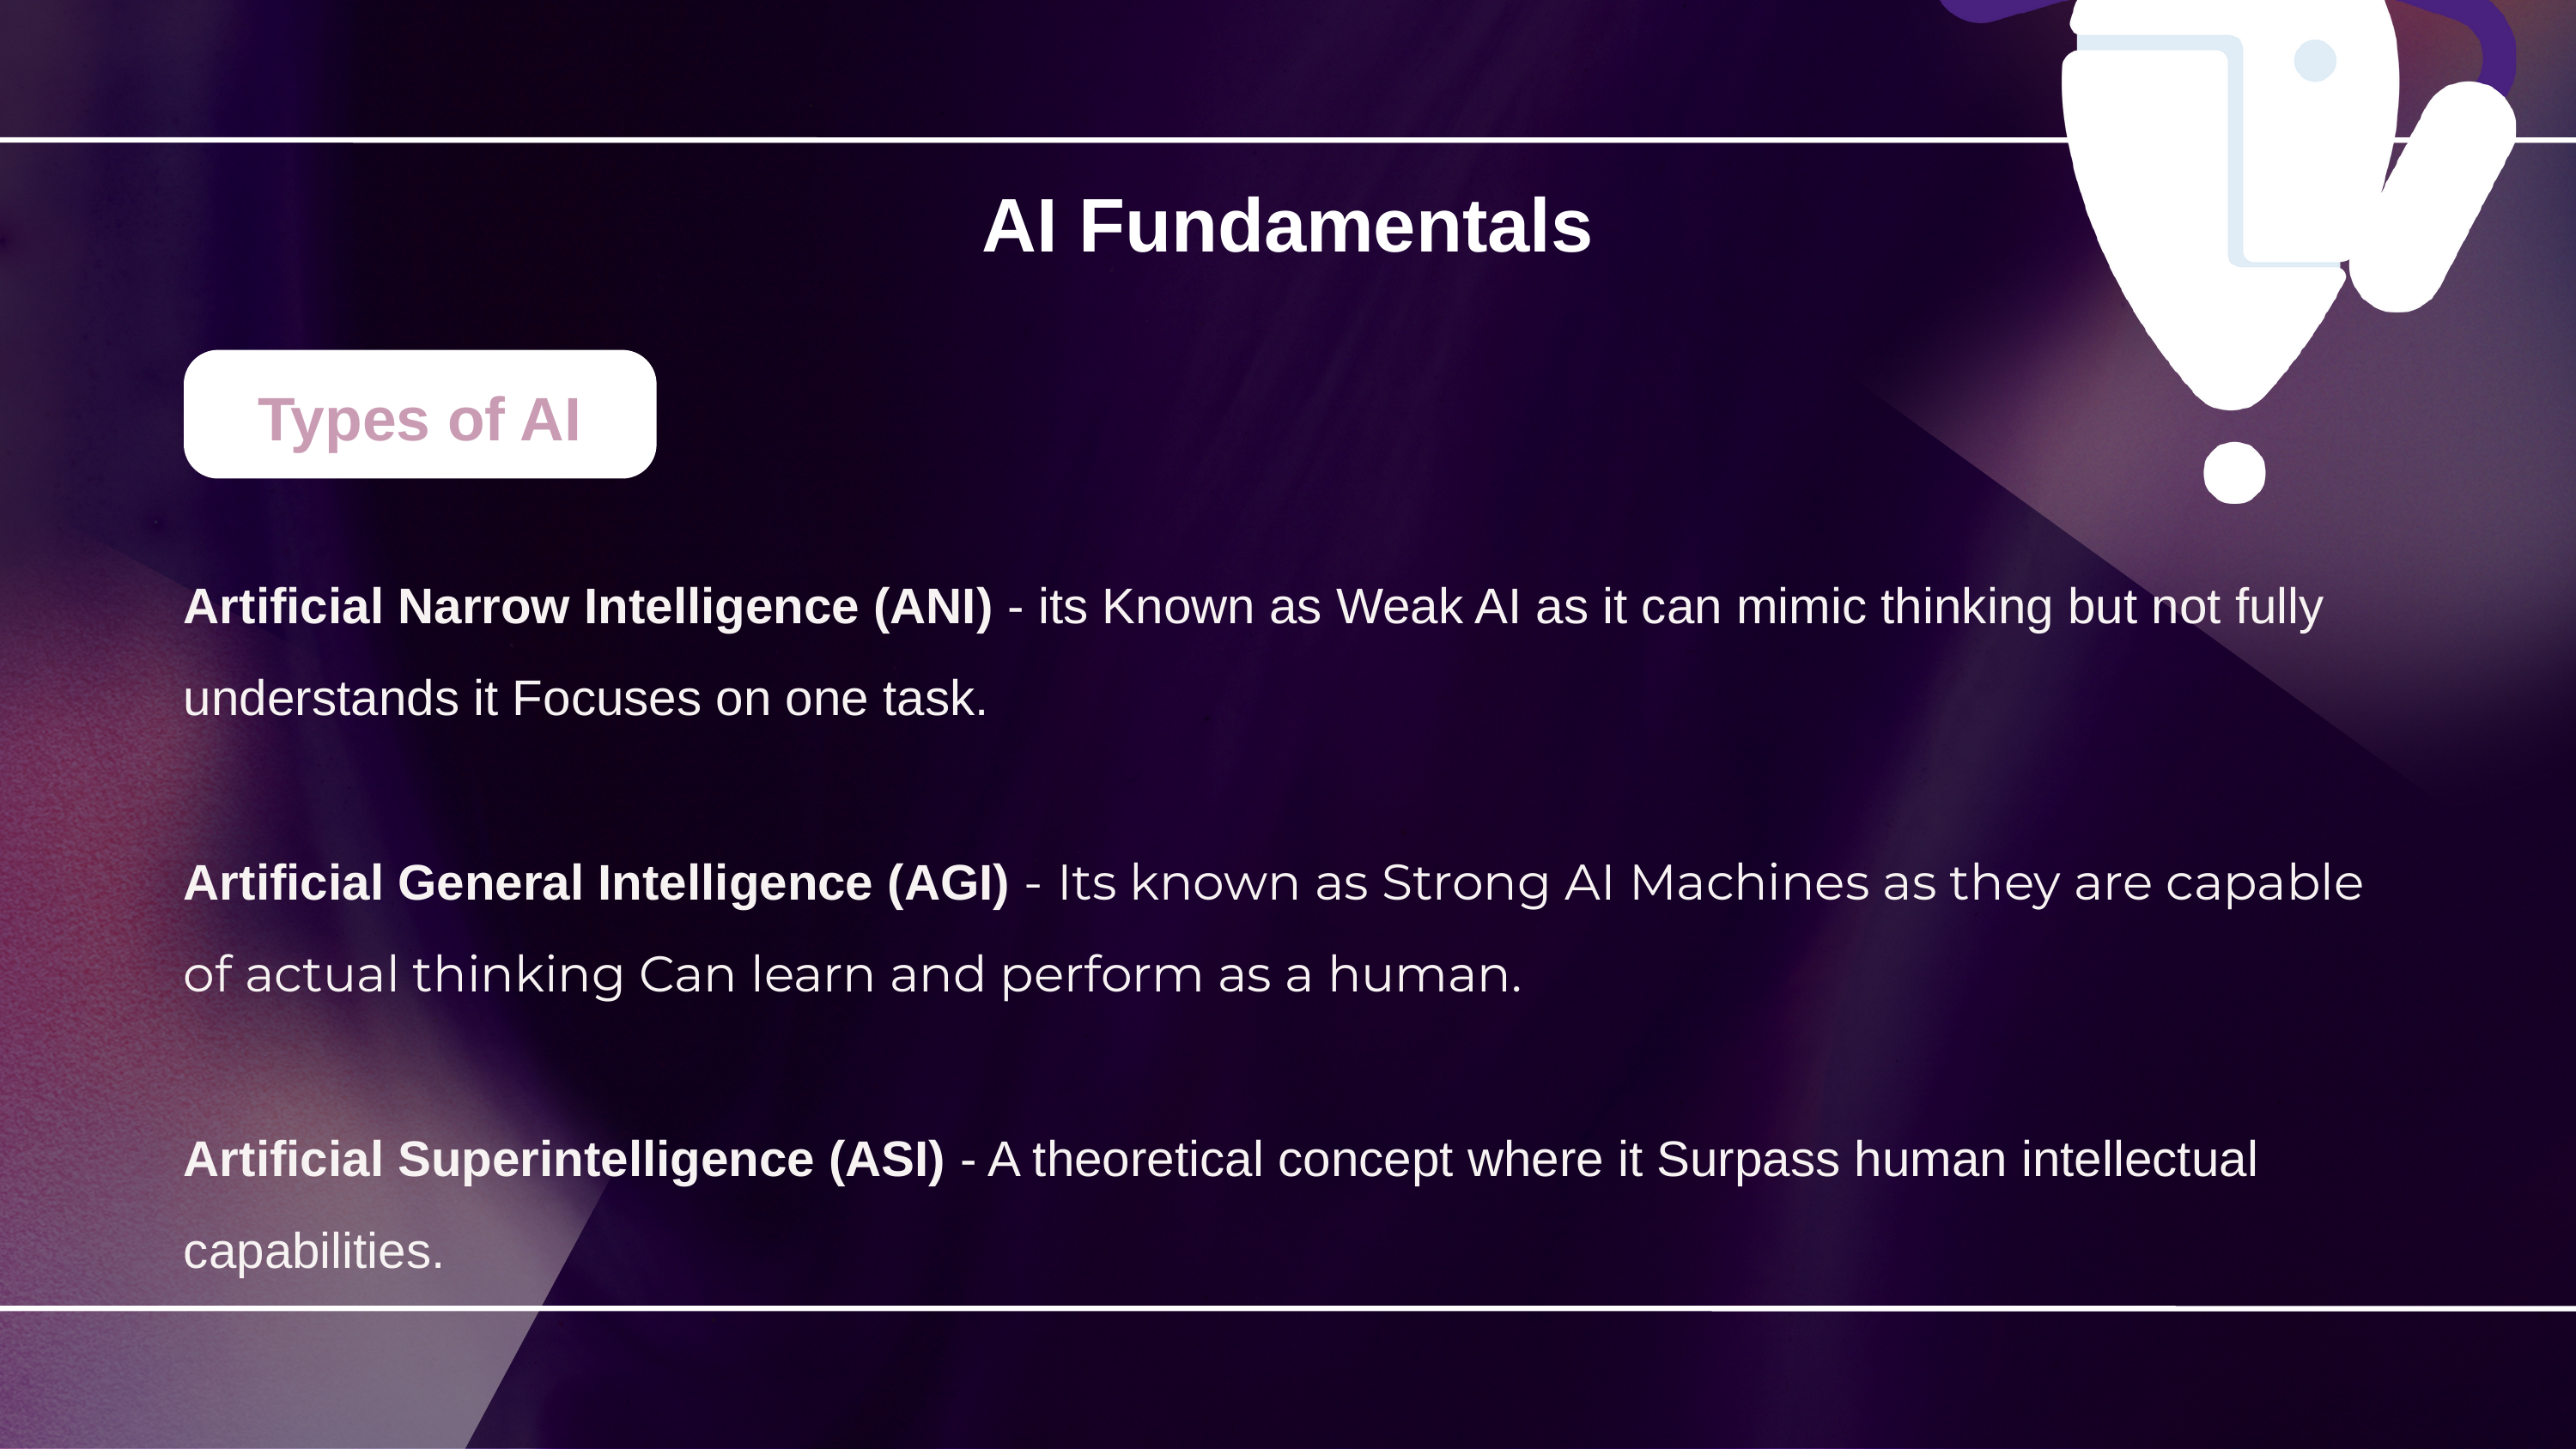

AI Fundamentals

Types of AI
Artificial Narrow Intelligence (ANI) - its Known as Weak AI as it can mimic thinking but not fully understands it Focuses on one task.

Artificial General Intelligence (AGI) - Its known as Strong AI Machines as they are capable of actual thinking Can learn and perform as a human.

Artificial Superintelligence (ASI) - A theoretical concept where it Surpass human intellectual capabilities.